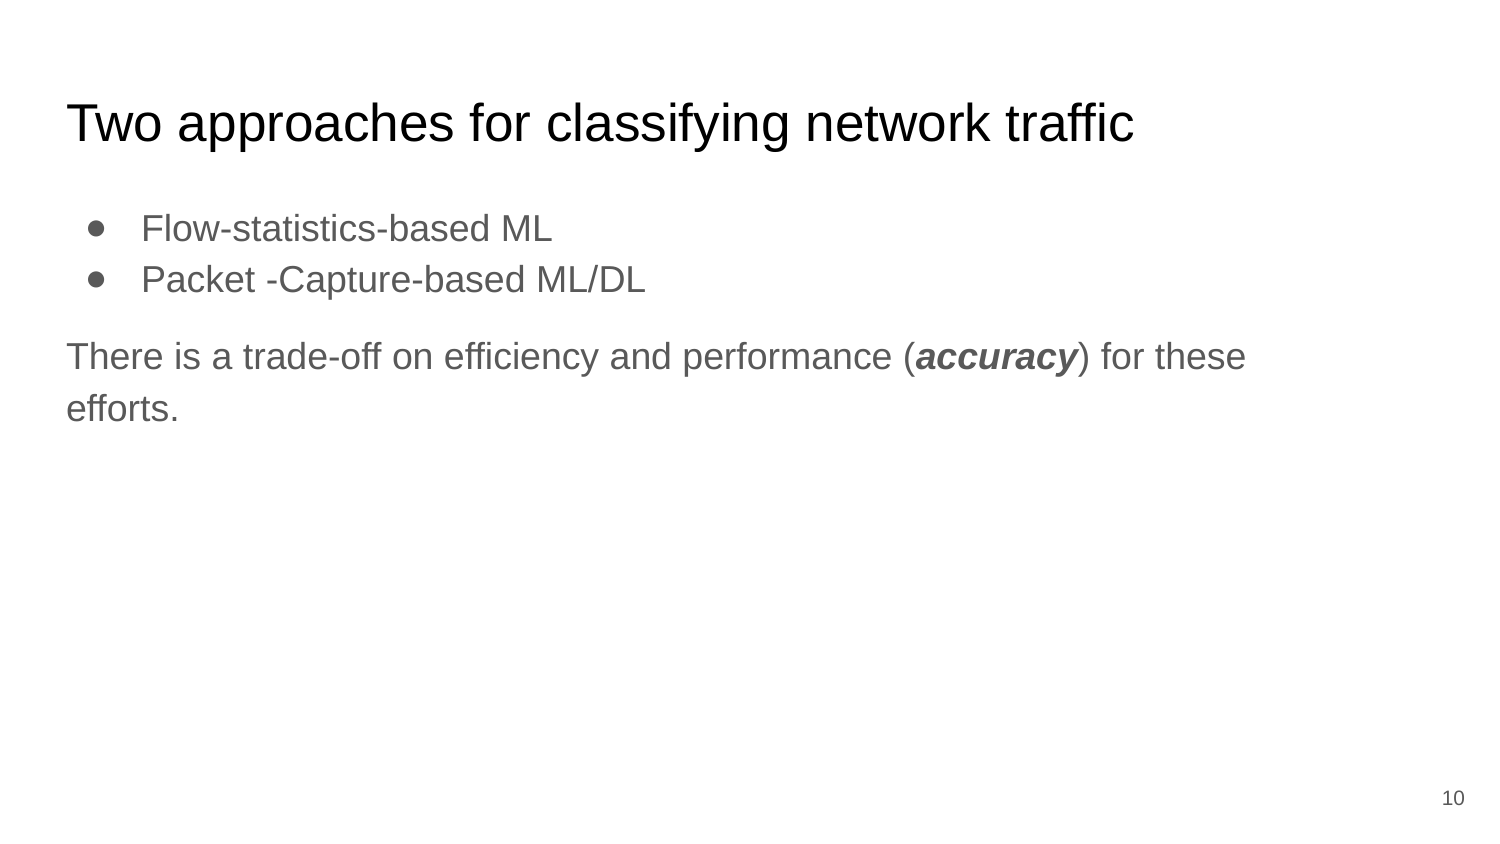

# Two approaches for classifying network traffic
Flow-statistics-based ML
Packet -Capture-based ML/DL
There is a trade-off on efficiency and performance (accuracy) for these efforts.
10